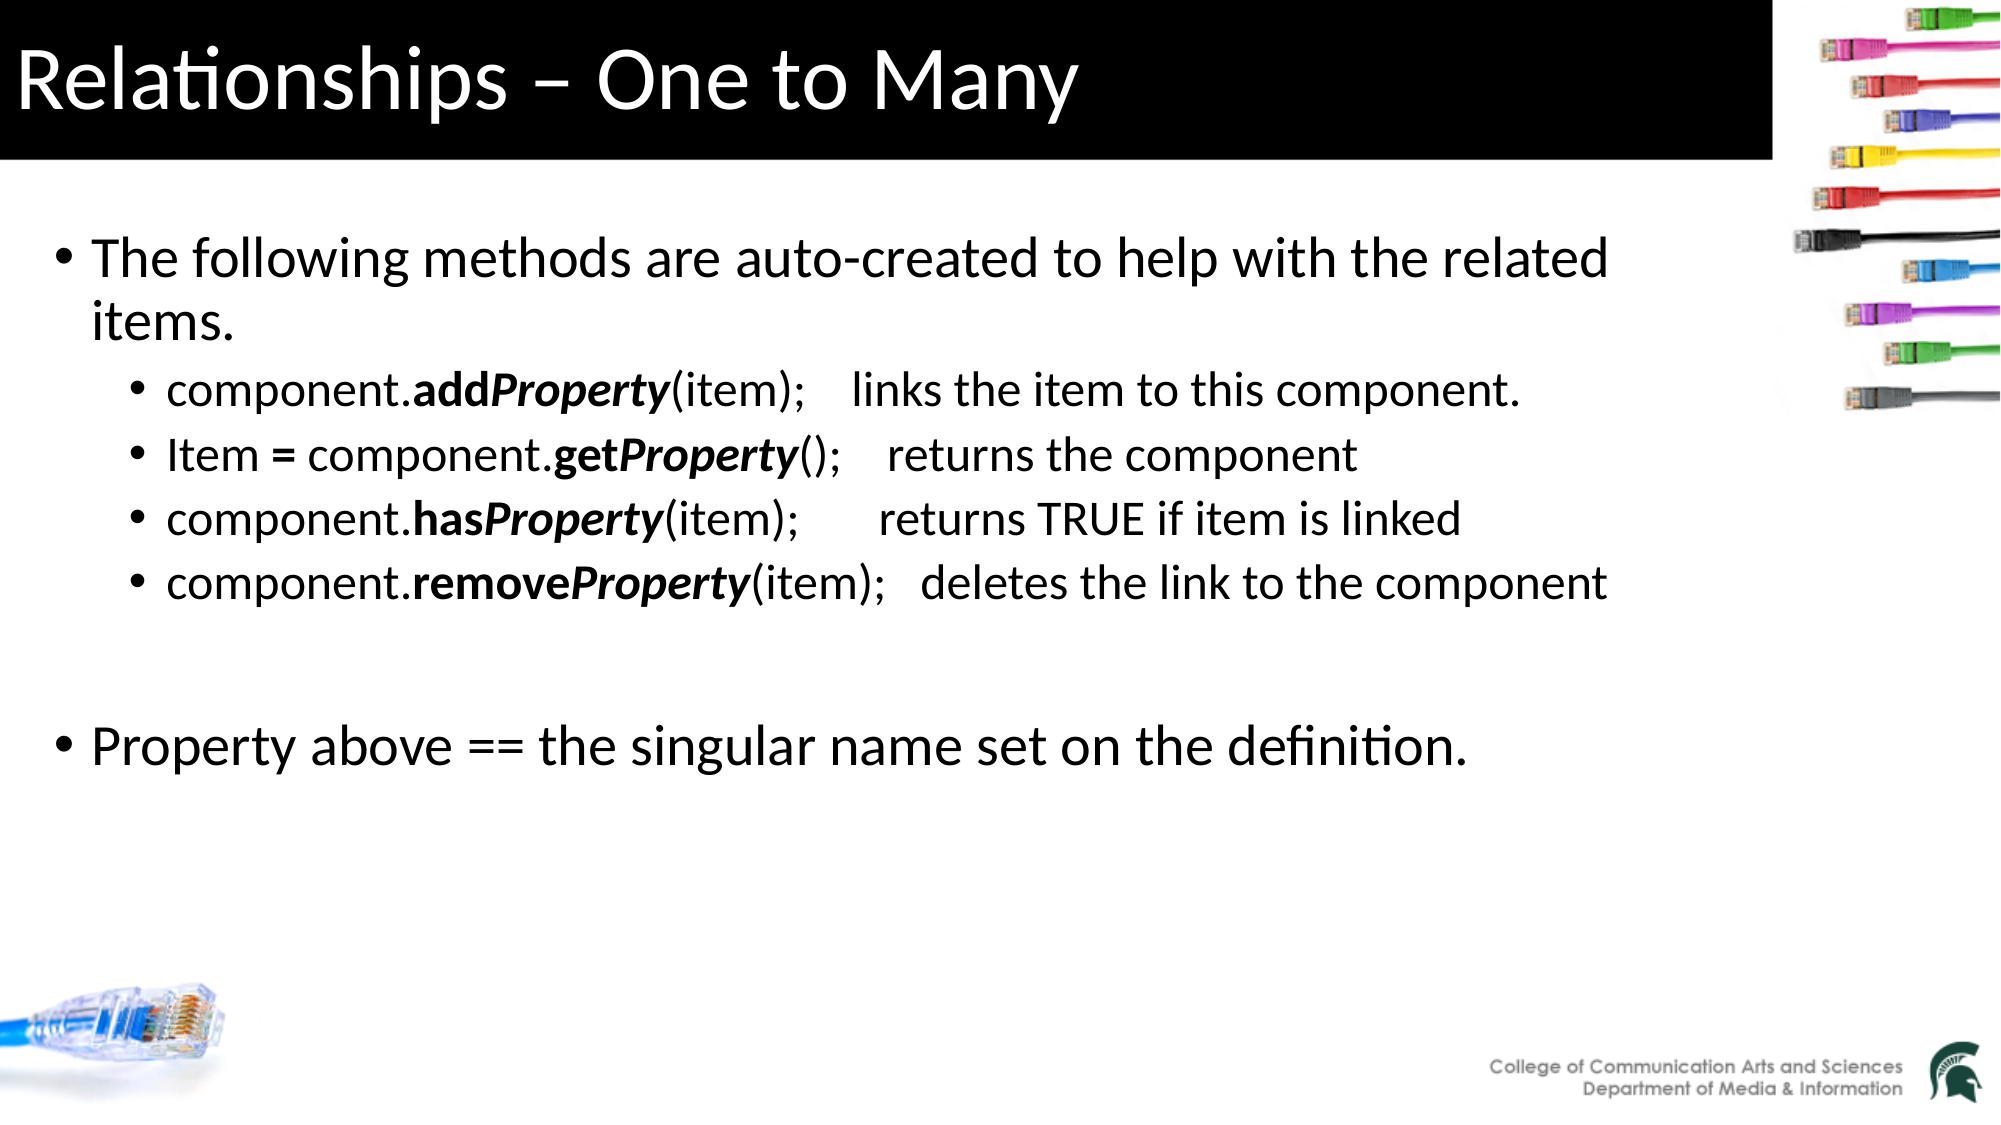

# Relationships – One to Many
The following methods are auto-created to help with the related items.
component.addProperty(item);    links the item to this component.
Item = component.getProperty();    returns the component
component.hasProperty(item);       returns TRUE if item is linked
component.removeProperty(item);   deletes the link to the component

Property above == the singular name set on the definition.